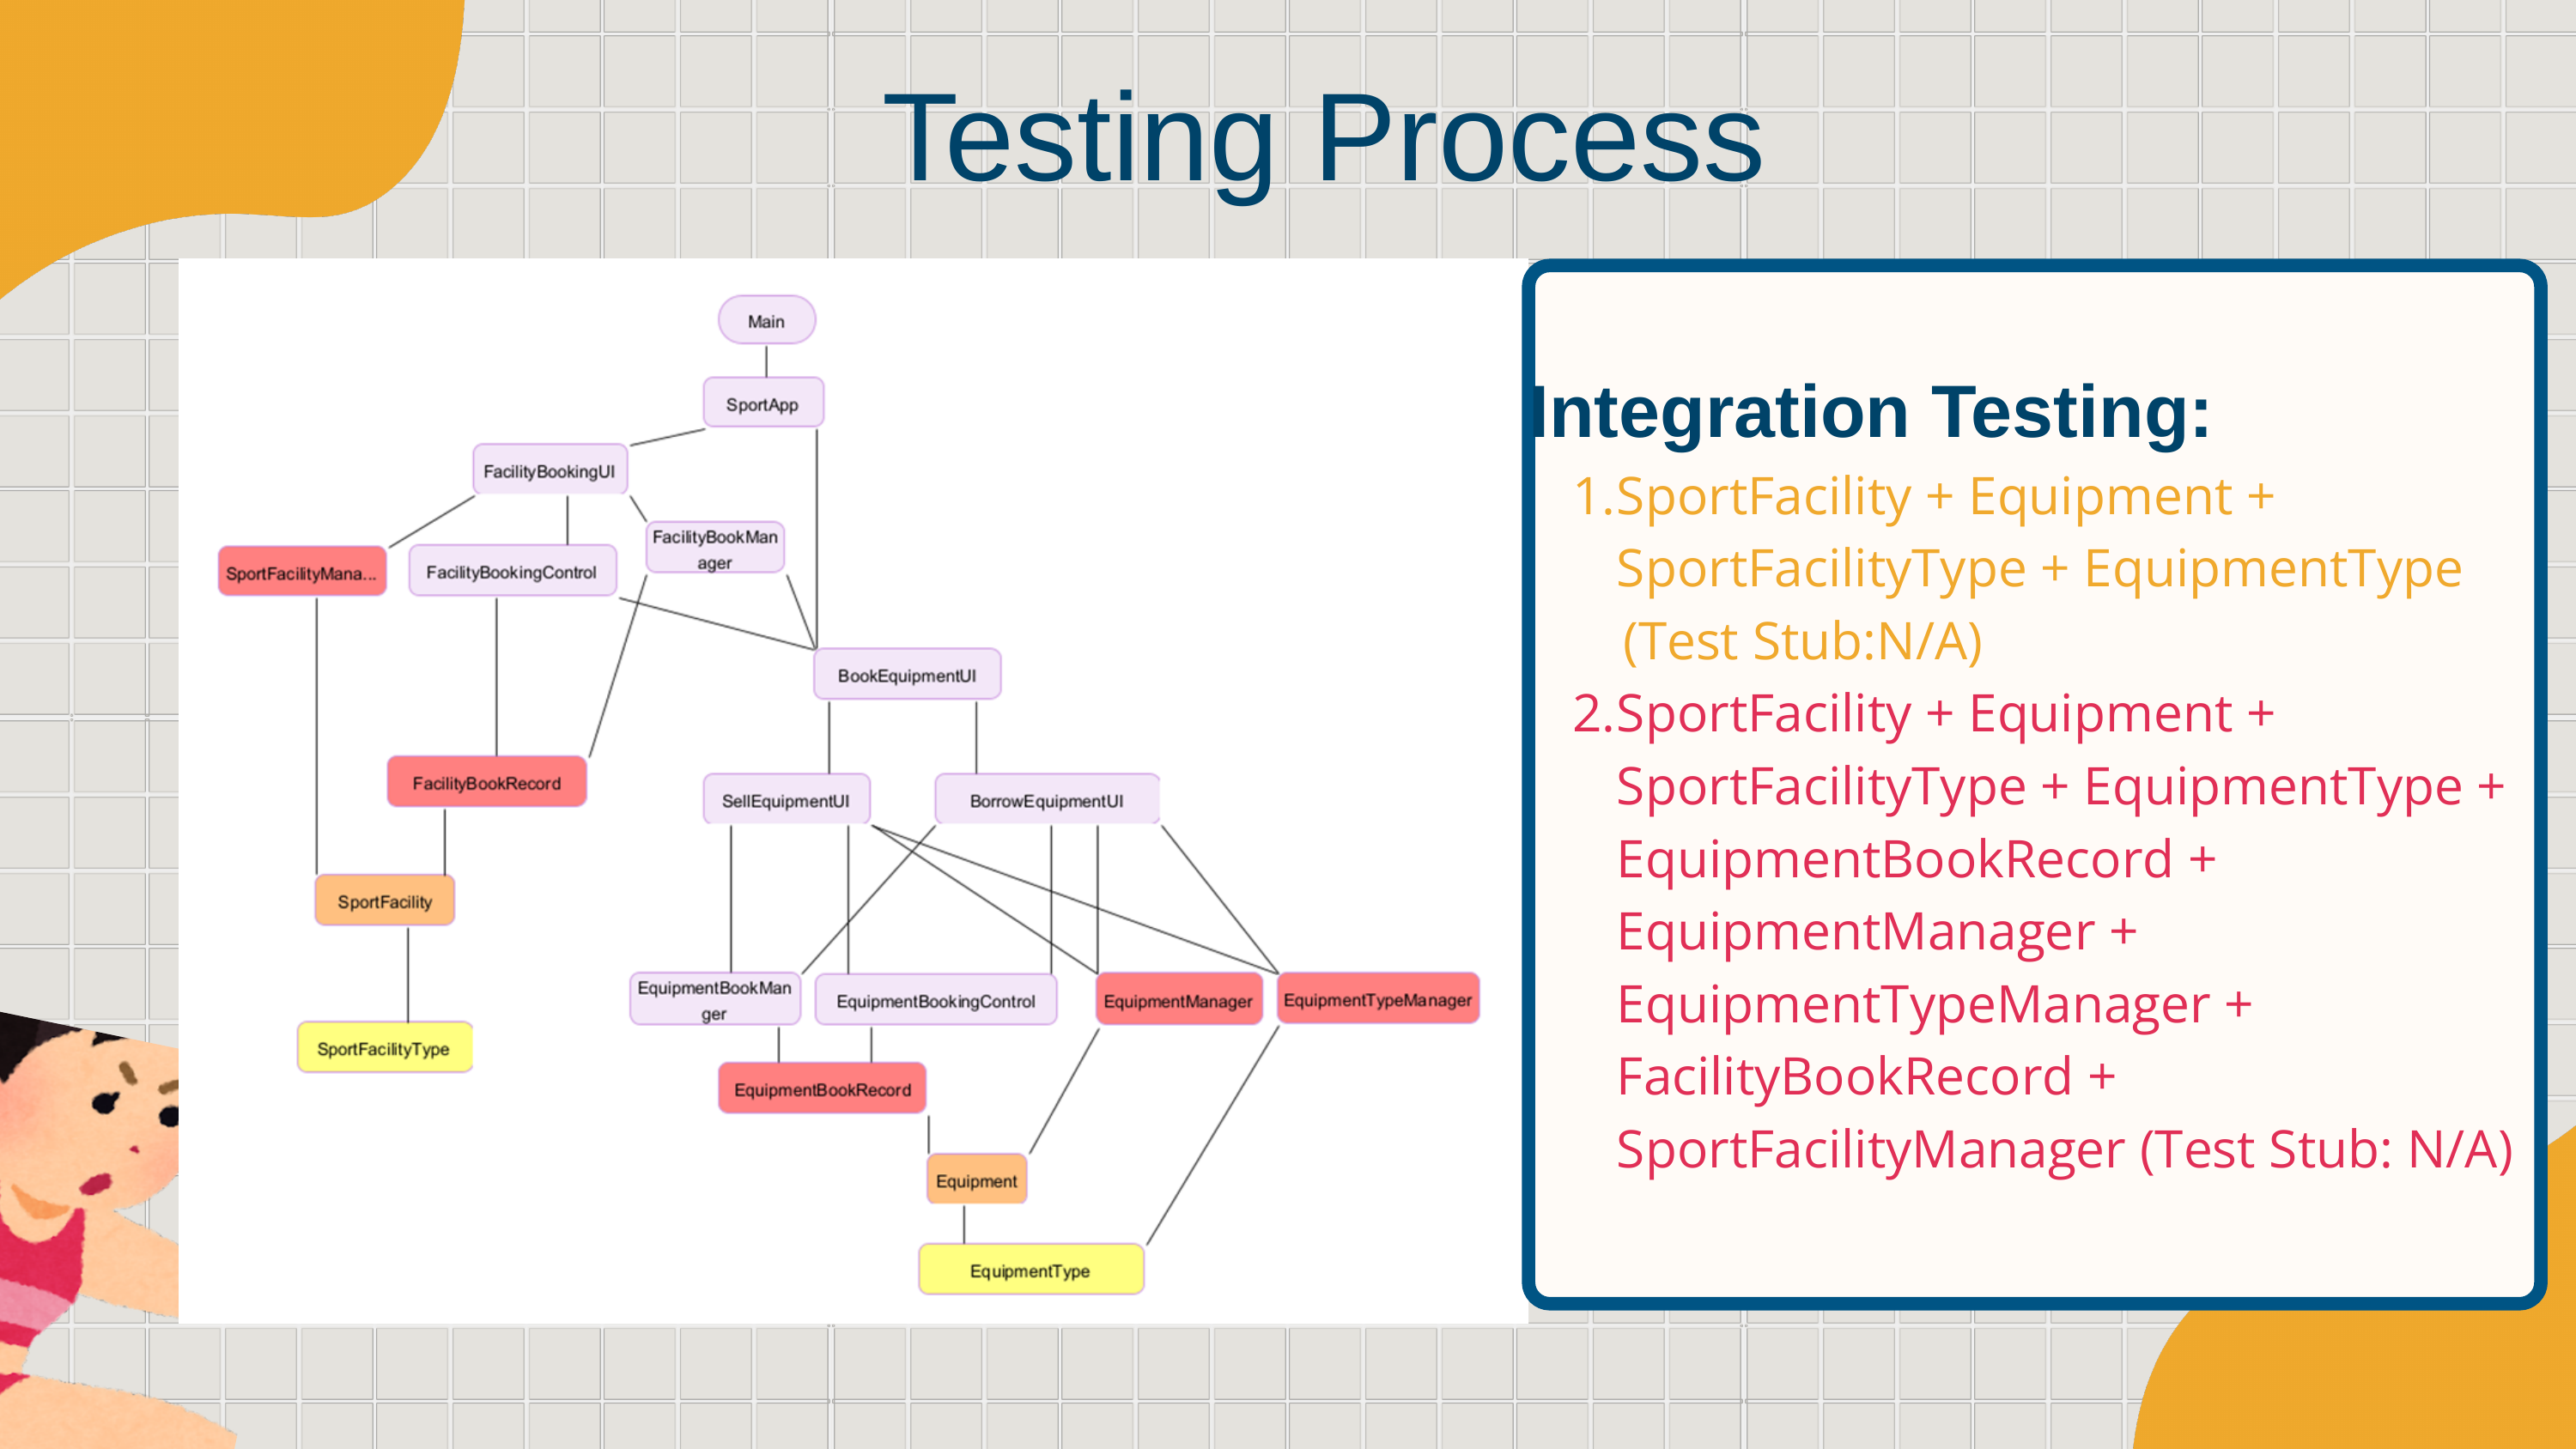

Testing Process

Integration Testing:
SportFacility + Equipment + SportFacilityType + EquipmentType
       (Test Stub:N/A)
SportFacility + Equipment + SportFacilityType + EquipmentType + EquipmentBookRecord + EquipmentManager + EquipmentTypeManager + FacilityBookRecord + SportFacilityManager (Test Stub: N/A)